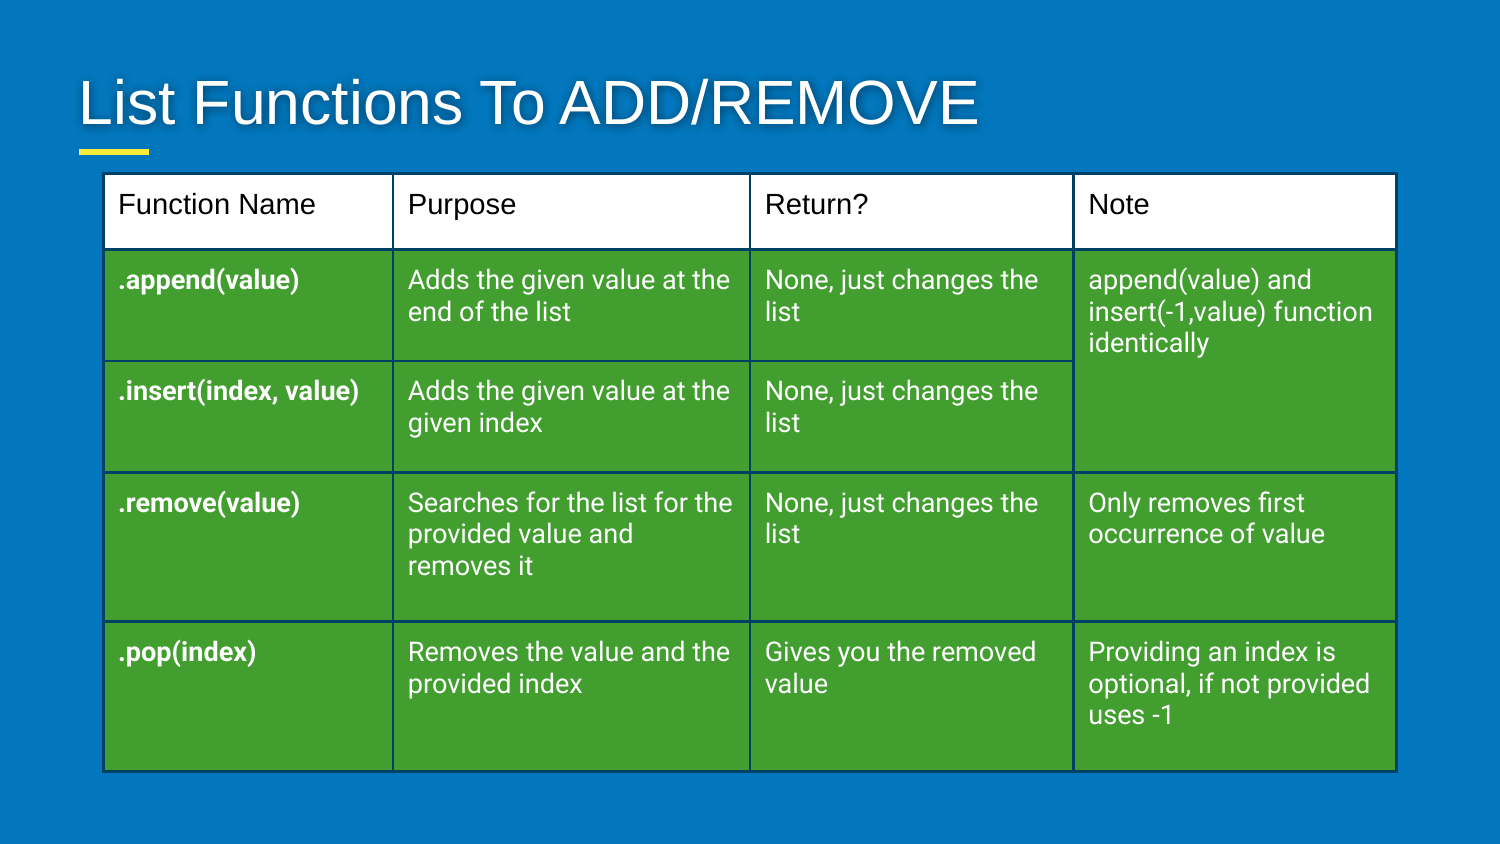

# List Functions To ADD/REMOVE
| Function Name | Purpose | Return? | Note |
| --- | --- | --- | --- |
| .append(value) | Adds the given value at the end of the list | None, just changes the list | append(value) and insert(-1,value) function identically |
| .insert(index, value) | Adds the given value at the given index | None, just changes the list |  |
| .remove(value) | Searches for the list for the provided value and removes it | None, just changes the list | Only removes first occurrence of value |
| .pop(index) | Removes the value and the provided index | Gives you the removed value | Providing an index is optional, if not provided uses -1 |